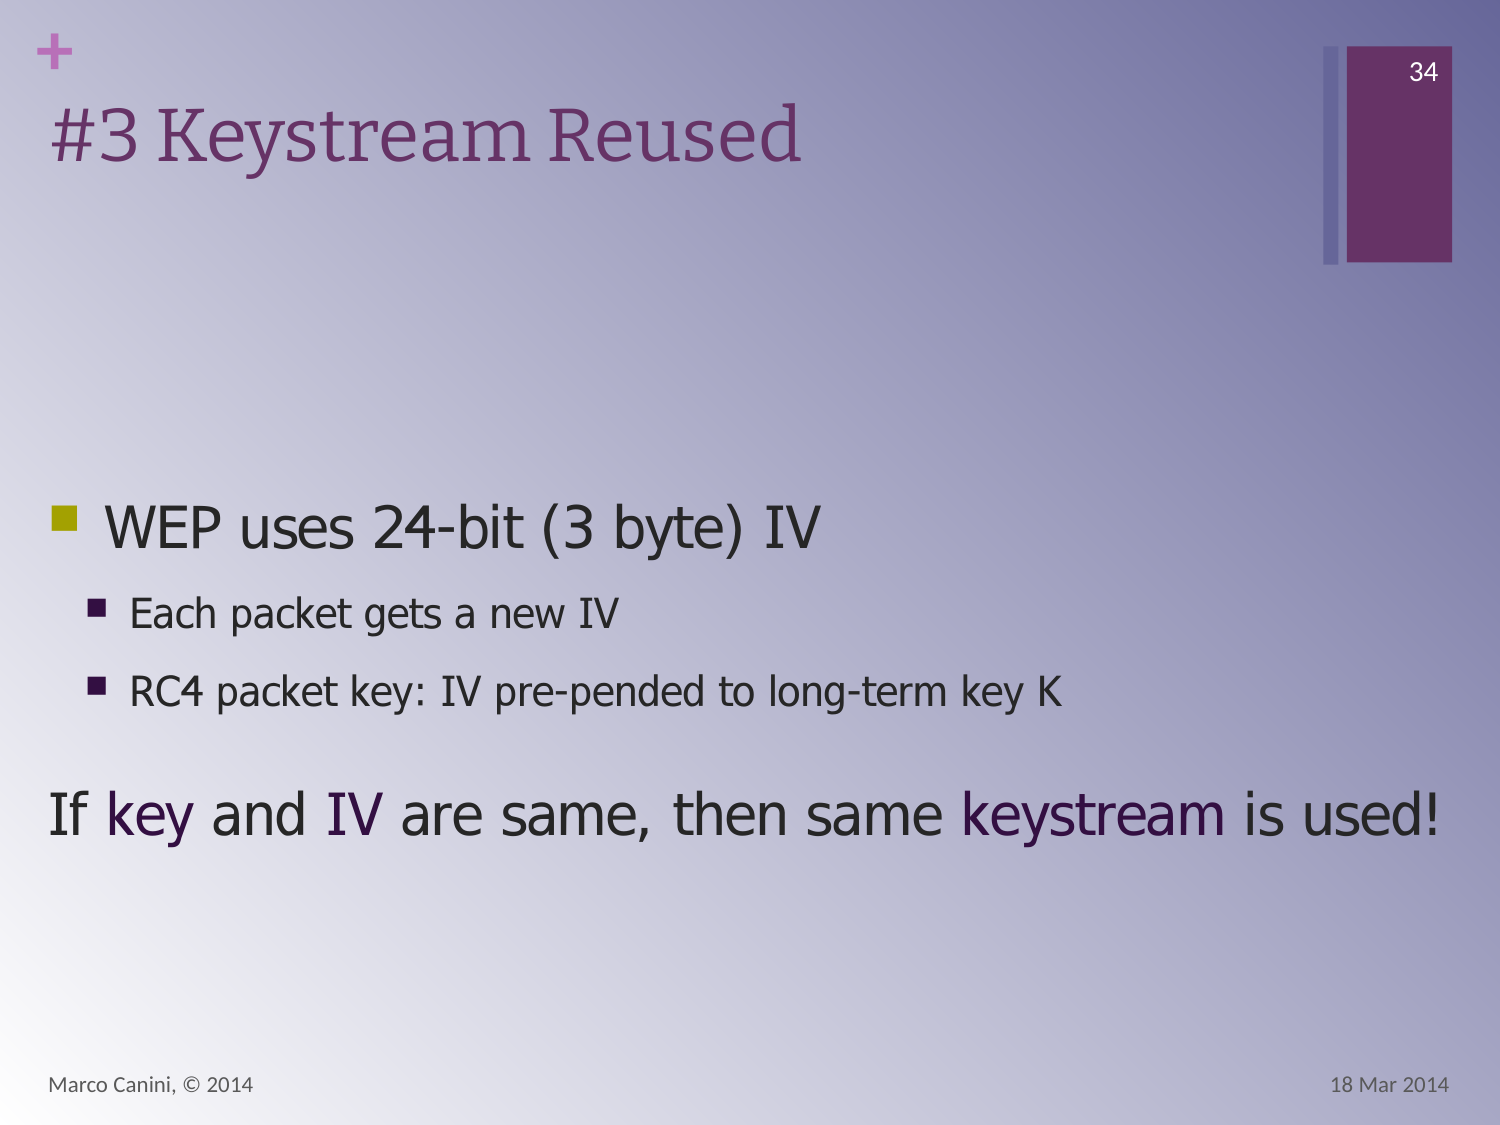

34
# #3 Keystream Reused
WEP uses 24-bit (3 byte) IV
Each packet gets a new IV
RC4 packet key: IV pre-pended to long-term key K
If key and IV are same, then same keystream is used!
Marco Canini, © 2014
18 Mar 2014